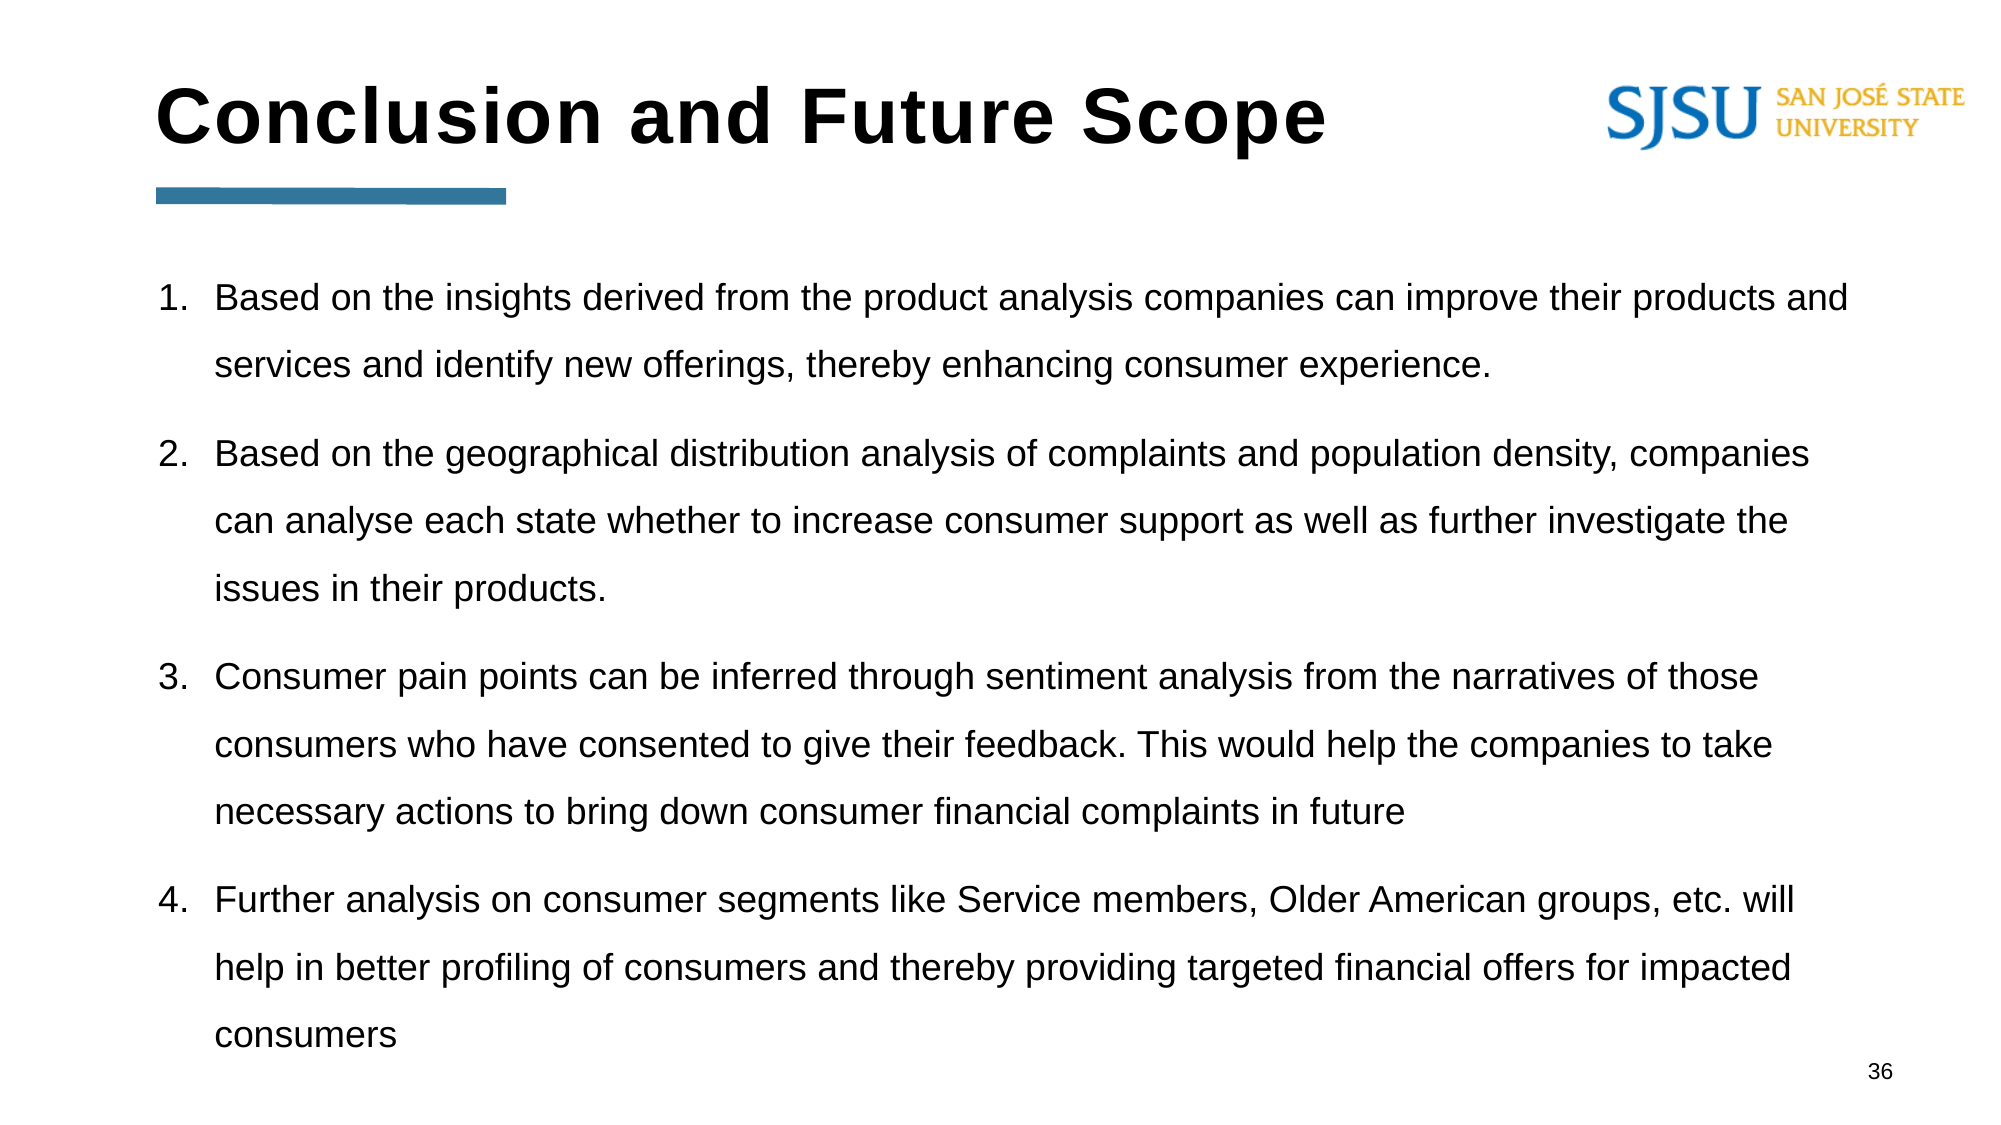

Conclusion and Future Scope
Based on the insights derived from the product analysis companies can improve their products and services and identify new offerings, thereby enhancing consumer experience.
Based on the geographical distribution analysis of complaints and population density, companies can analyse each state whether to increase consumer support as well as further investigate the issues in their products.
Consumer pain points can be inferred through sentiment analysis from the narratives of those consumers who have consented to give their feedback. This would help the companies to take necessary actions to bring down consumer financial complaints in future
Further analysis on consumer segments like Service members, Older American groups, etc. will help in better profiling of consumers and thereby providing targeted financial offers for impacted consumers

36